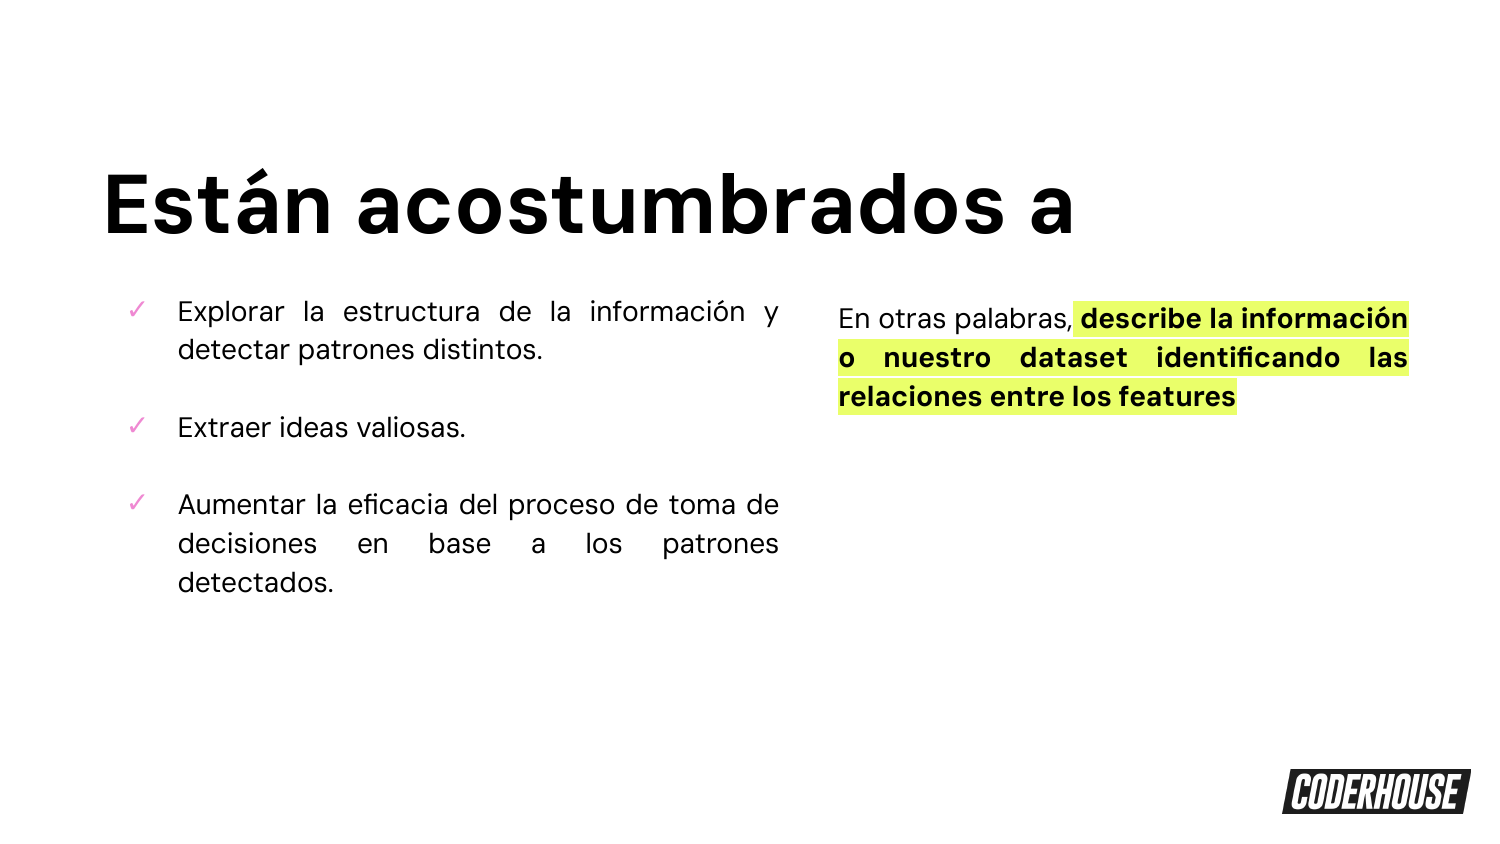

Están acostumbrados a
Explorar la estructura de la información y detectar patrones distintos.

Extraer ideas valiosas.

Aumentar la eficacia del proceso de toma de decisiones en base a los patrones detectados.
En otras palabras, describe la información o nuestro dataset identificando las relaciones entre los features